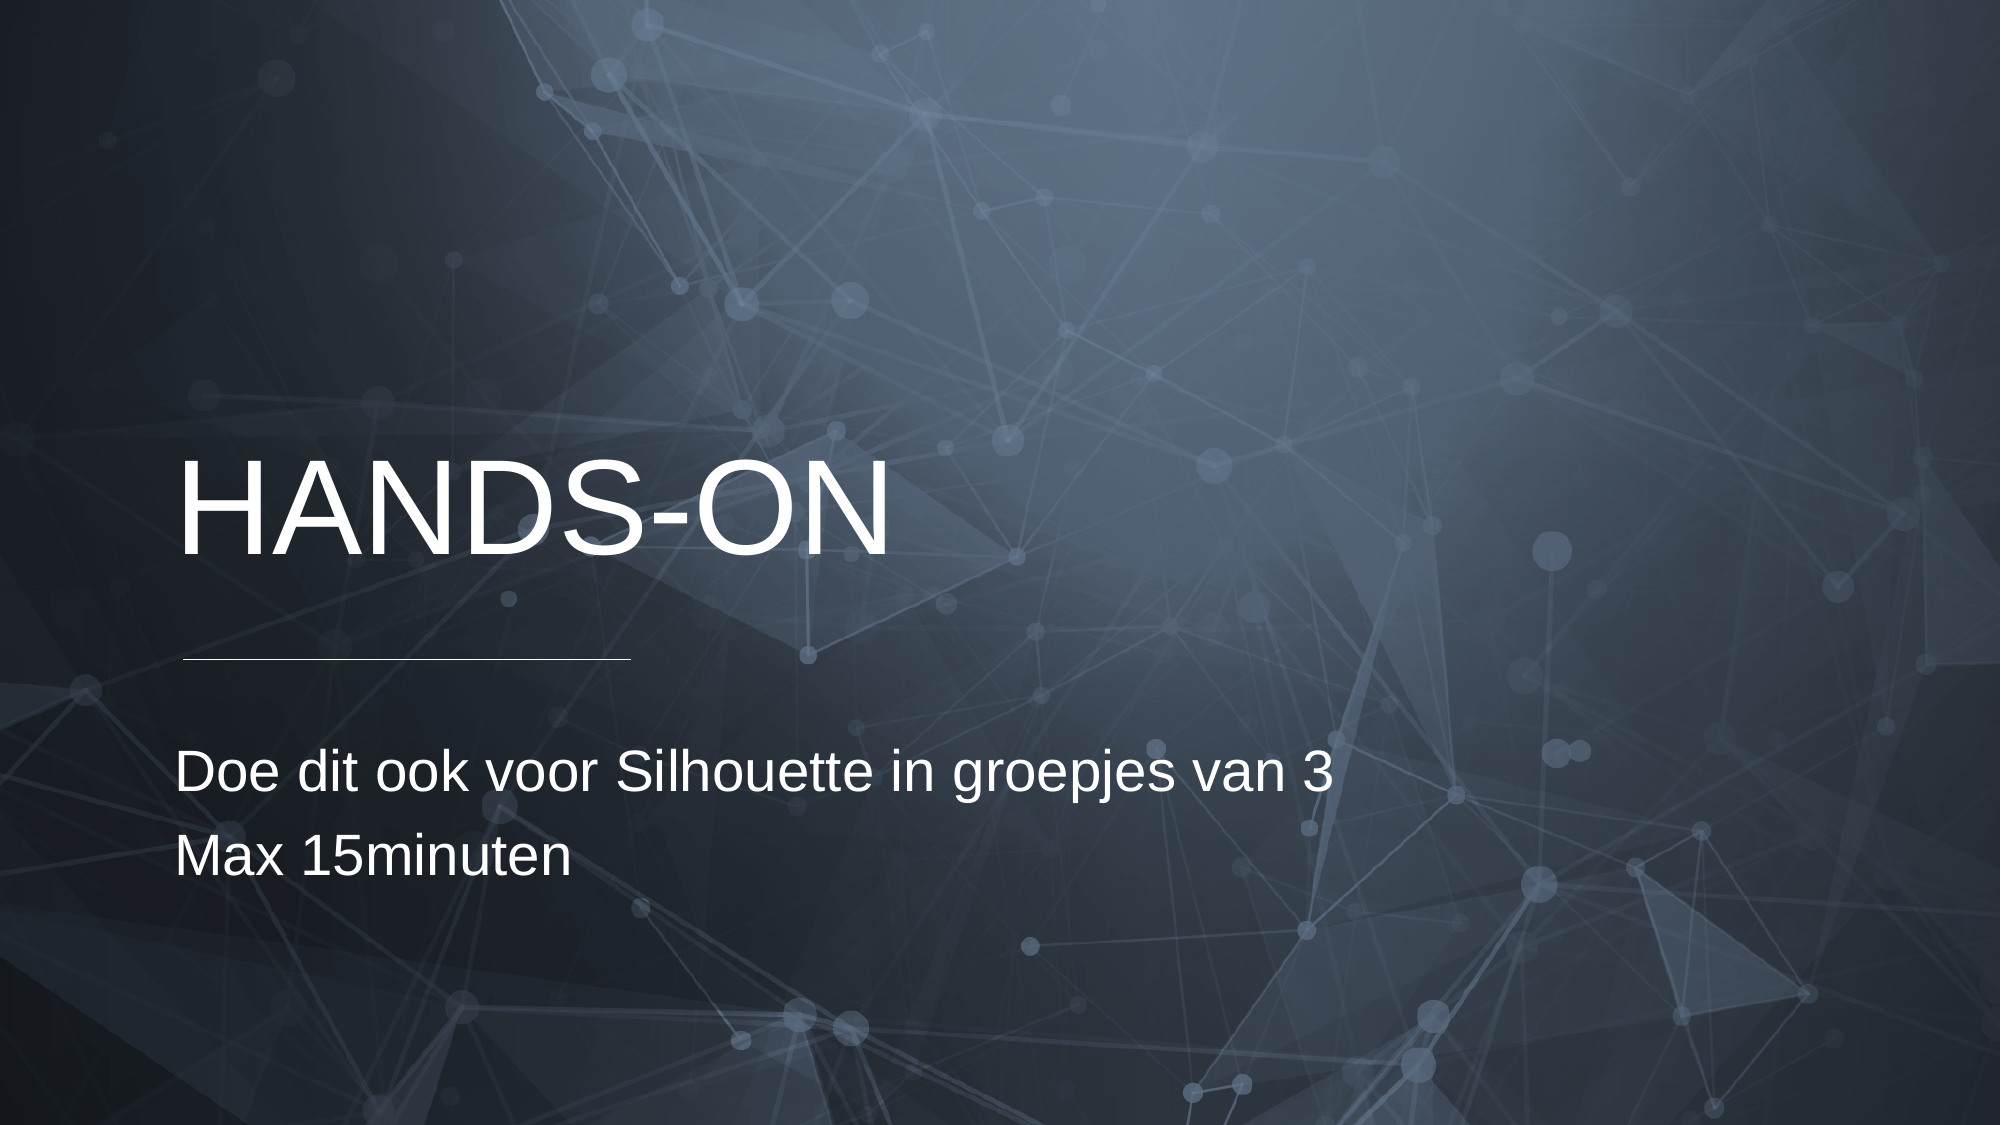

Hands-on
Doe dit ook voor Silhouette in groepjes van 3
Max 15minuten